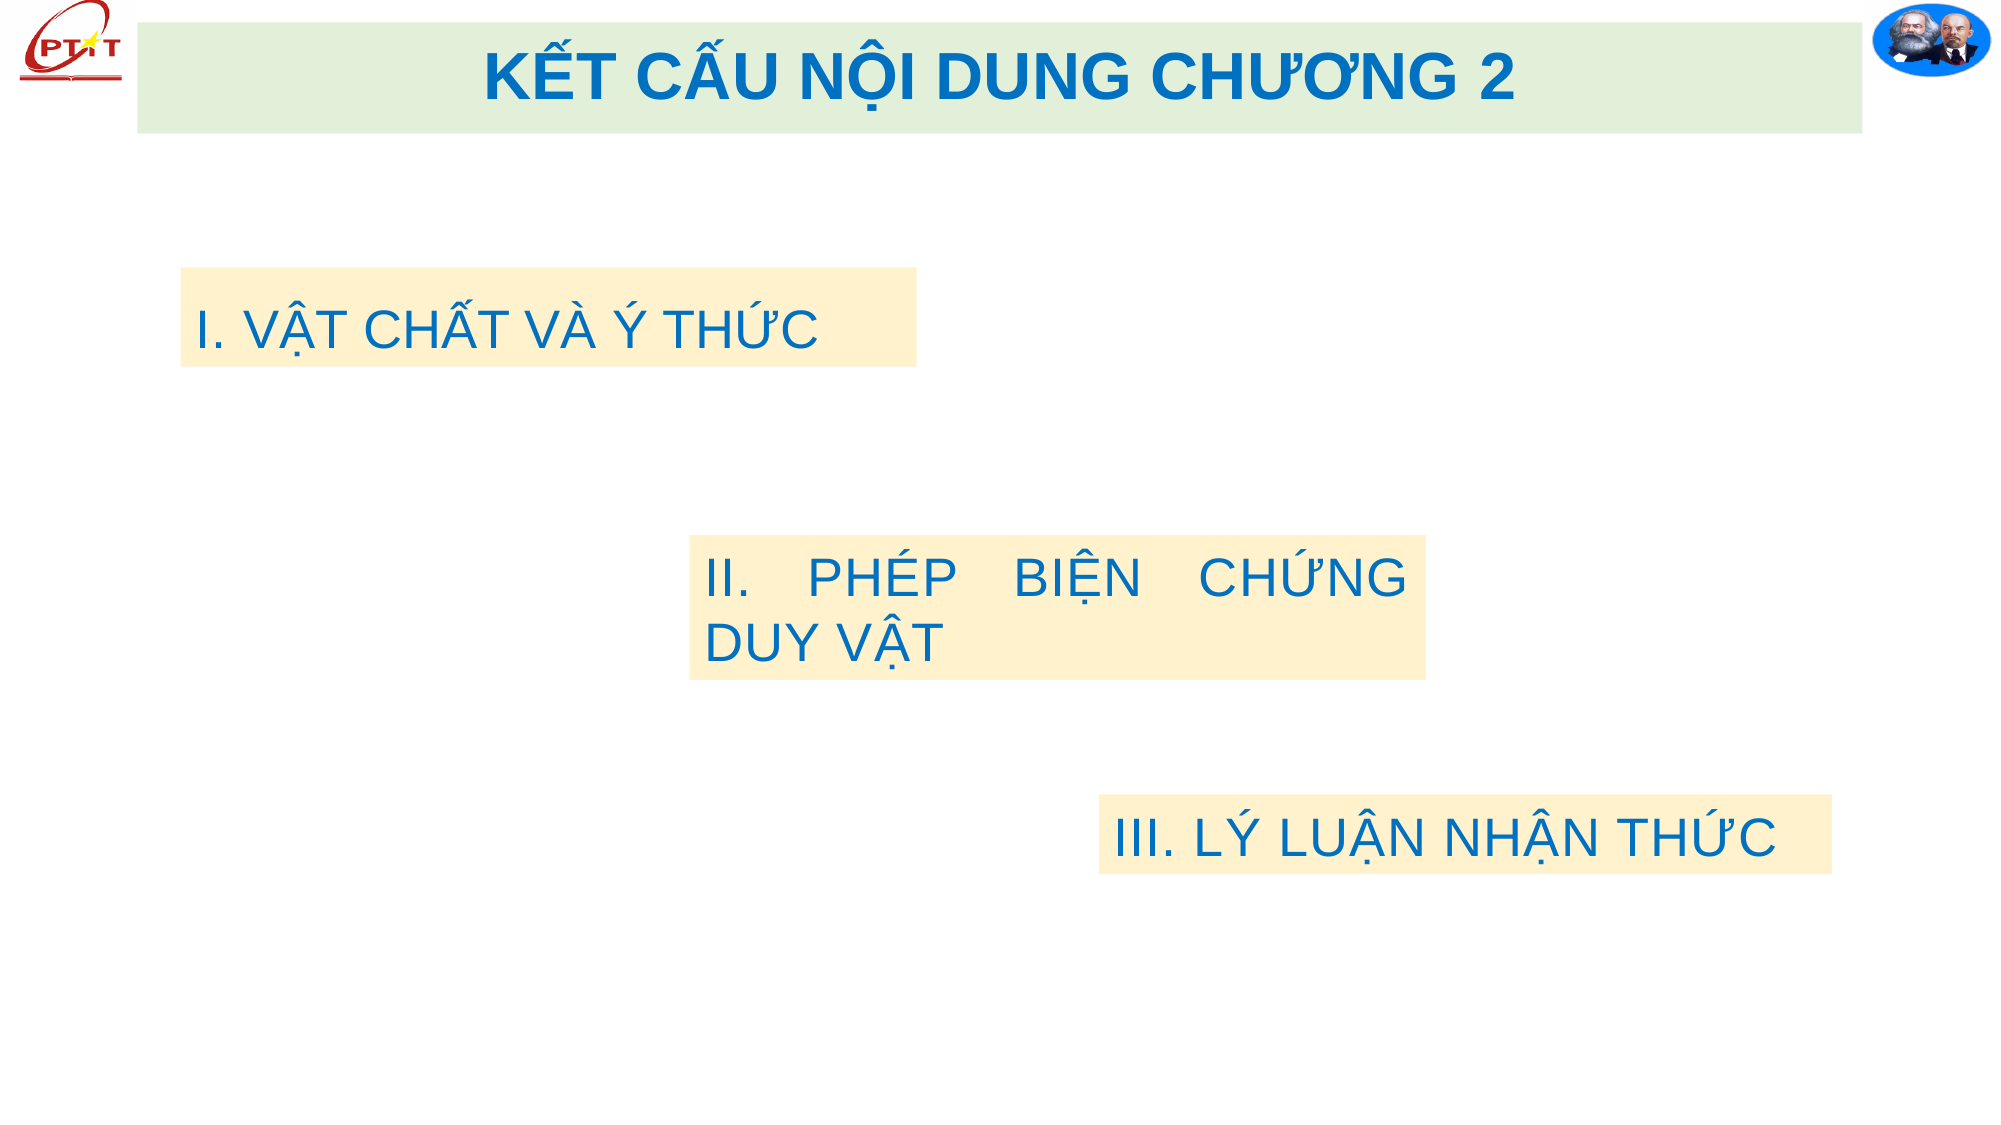

# KẾT CẤU NỘI DUNG CHƯƠNG 2
I. VẬT CHẤT VÀ Ý THỨC
II. PHÉP BIỆN CHỨNG DUY VẬT
III. LÝ LUẬN NHẬN THỨC